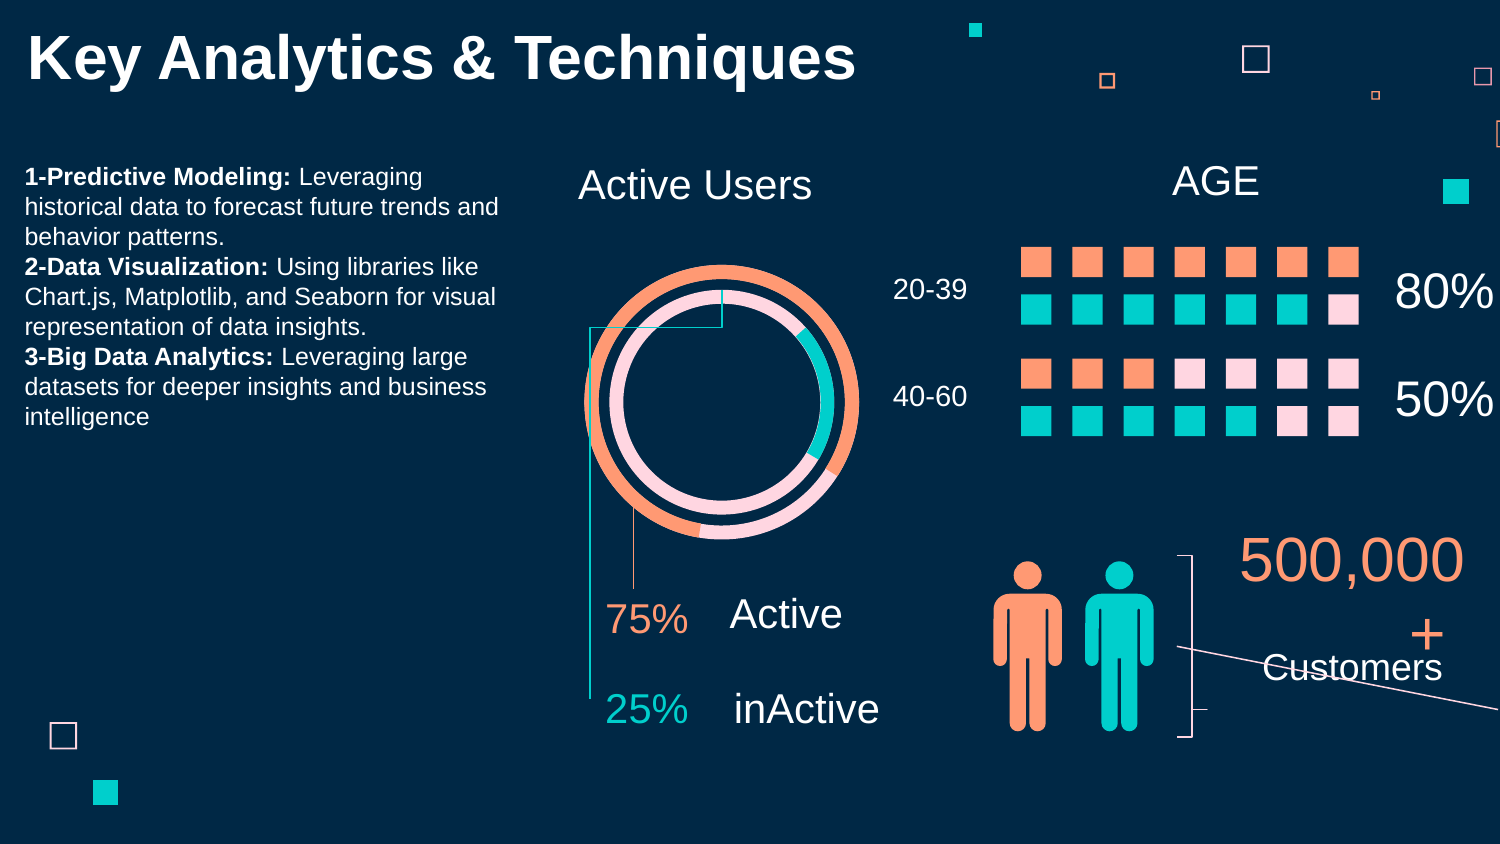

# Key Analytics & Techniques
AGE
Active Users
1-Predictive Modeling: Leveraging historical data to forecast future trends and behavior patterns.
2-Data Visualization: Using libraries like Chart.js, Matplotlib, and Seaborn for visual representation of data insights.
3-Big Data Analytics: Leveraging large datasets for deeper insights and business intelligence

20-39
80%

40-60
50%

500,000+

Active

75%
Customers
25%
inActive